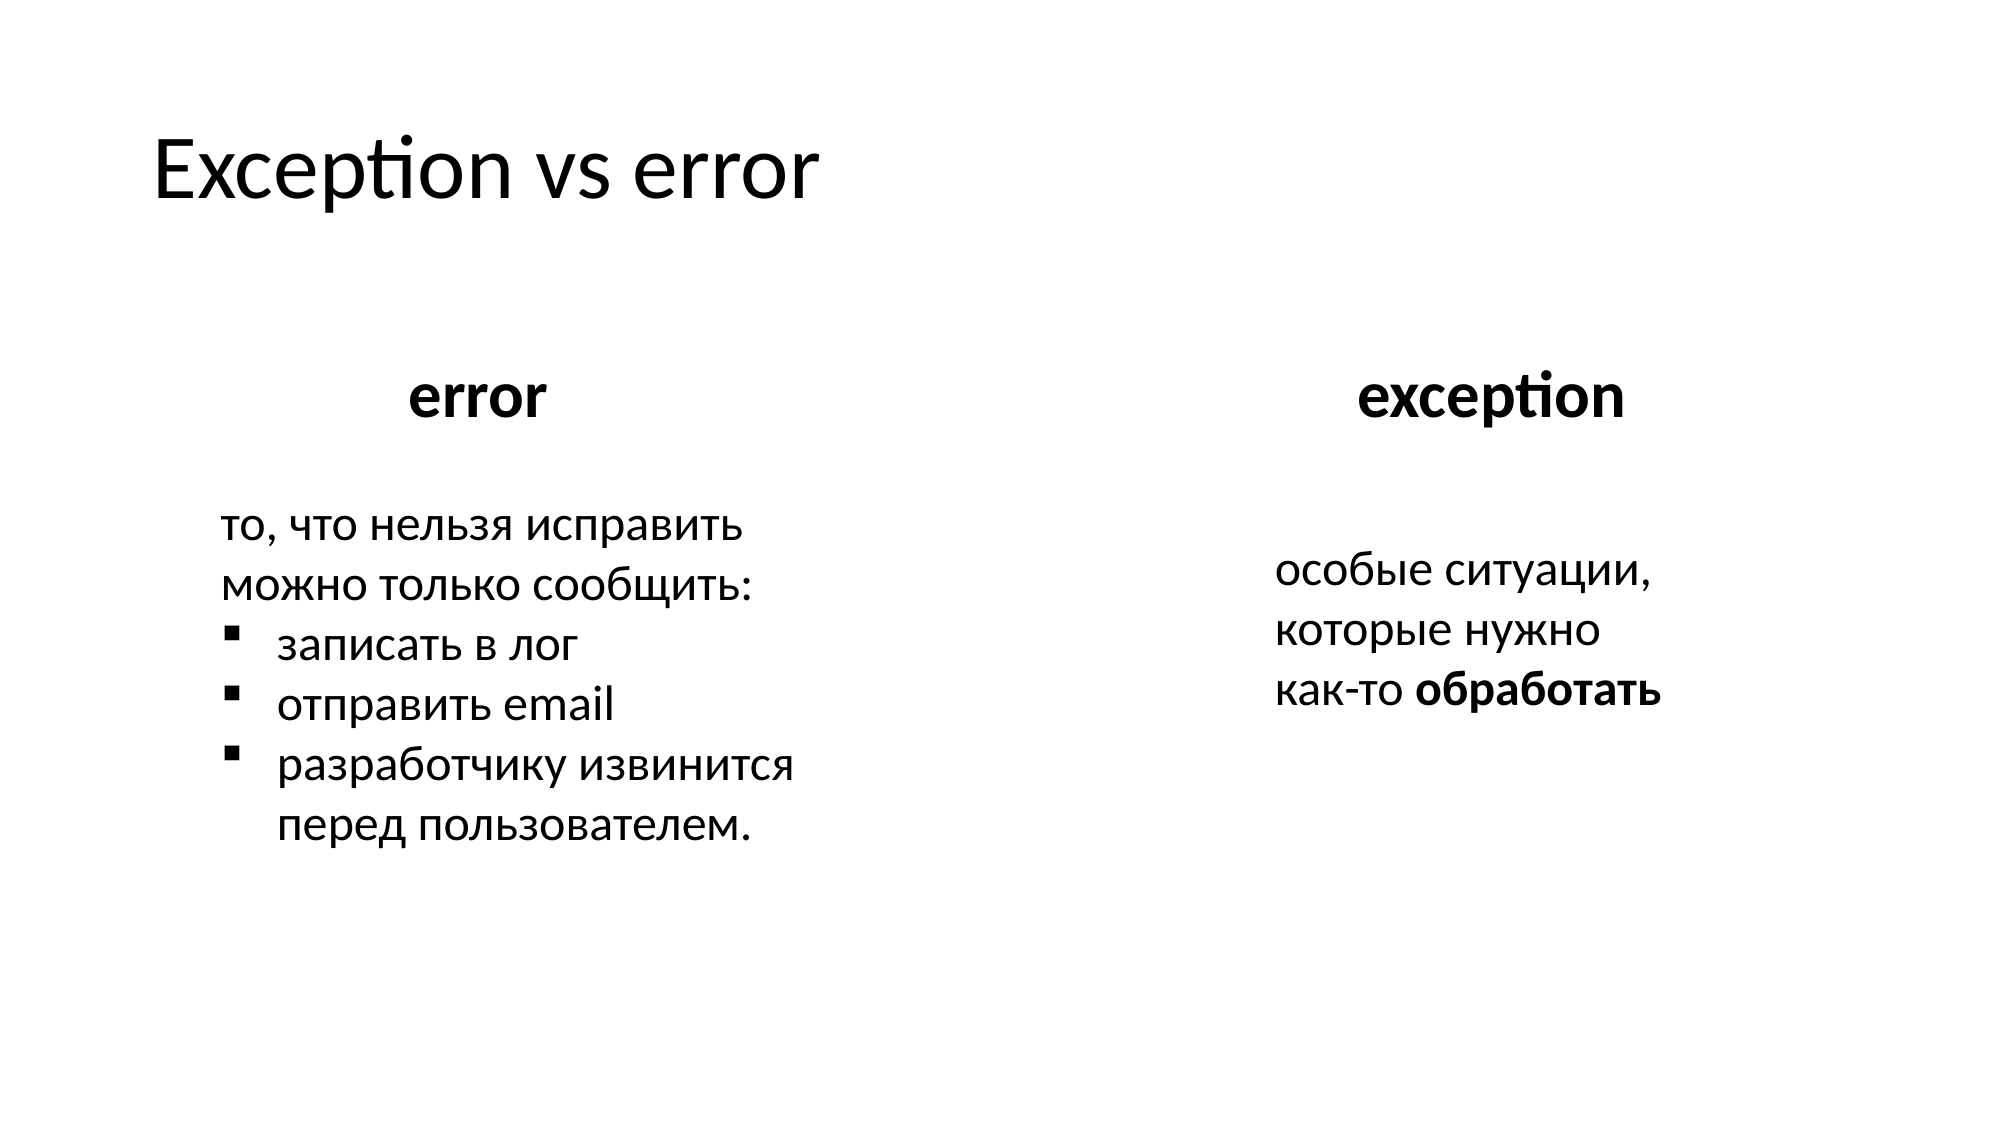

# Exception vs error
error
exception
то, что нельзя исправить
можно только сообщить:
записать в лог
отправить email
разработчику извинится перед пользователем.
особые ситуации,
которые нужно
как-то обработать